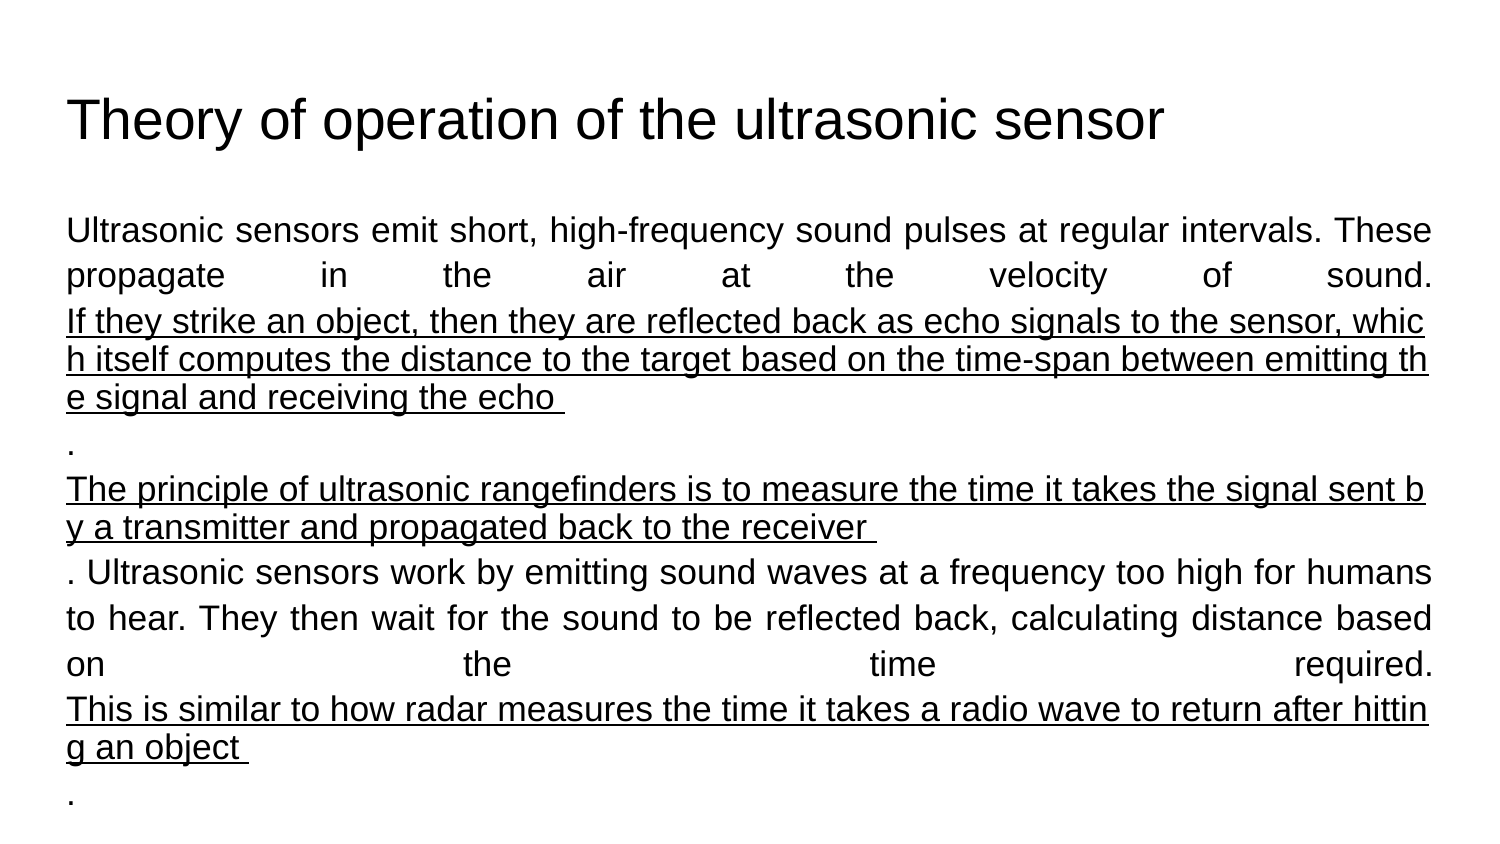

# Theory of operation of the ultrasonic sensor
Ultrasonic sensors emit short, high-frequency sound pulses at regular intervals. These propagate in the air at the velocity of sound. If they strike an object, then they are reflected back as echo signals to the sensor, which itself computes the distance to the target based on the time-span between emitting the signal and receiving the echo . The principle of ultrasonic rangefinders is to measure the time it takes the signal sent by a transmitter and propagated back to the receiver . Ultrasonic sensors work by emitting sound waves at a frequency too high for humans to hear. They then wait for the sound to be reflected back, calculating distance based on the time required. This is similar to how radar measures the time it takes a radio wave to return after hitting an object .